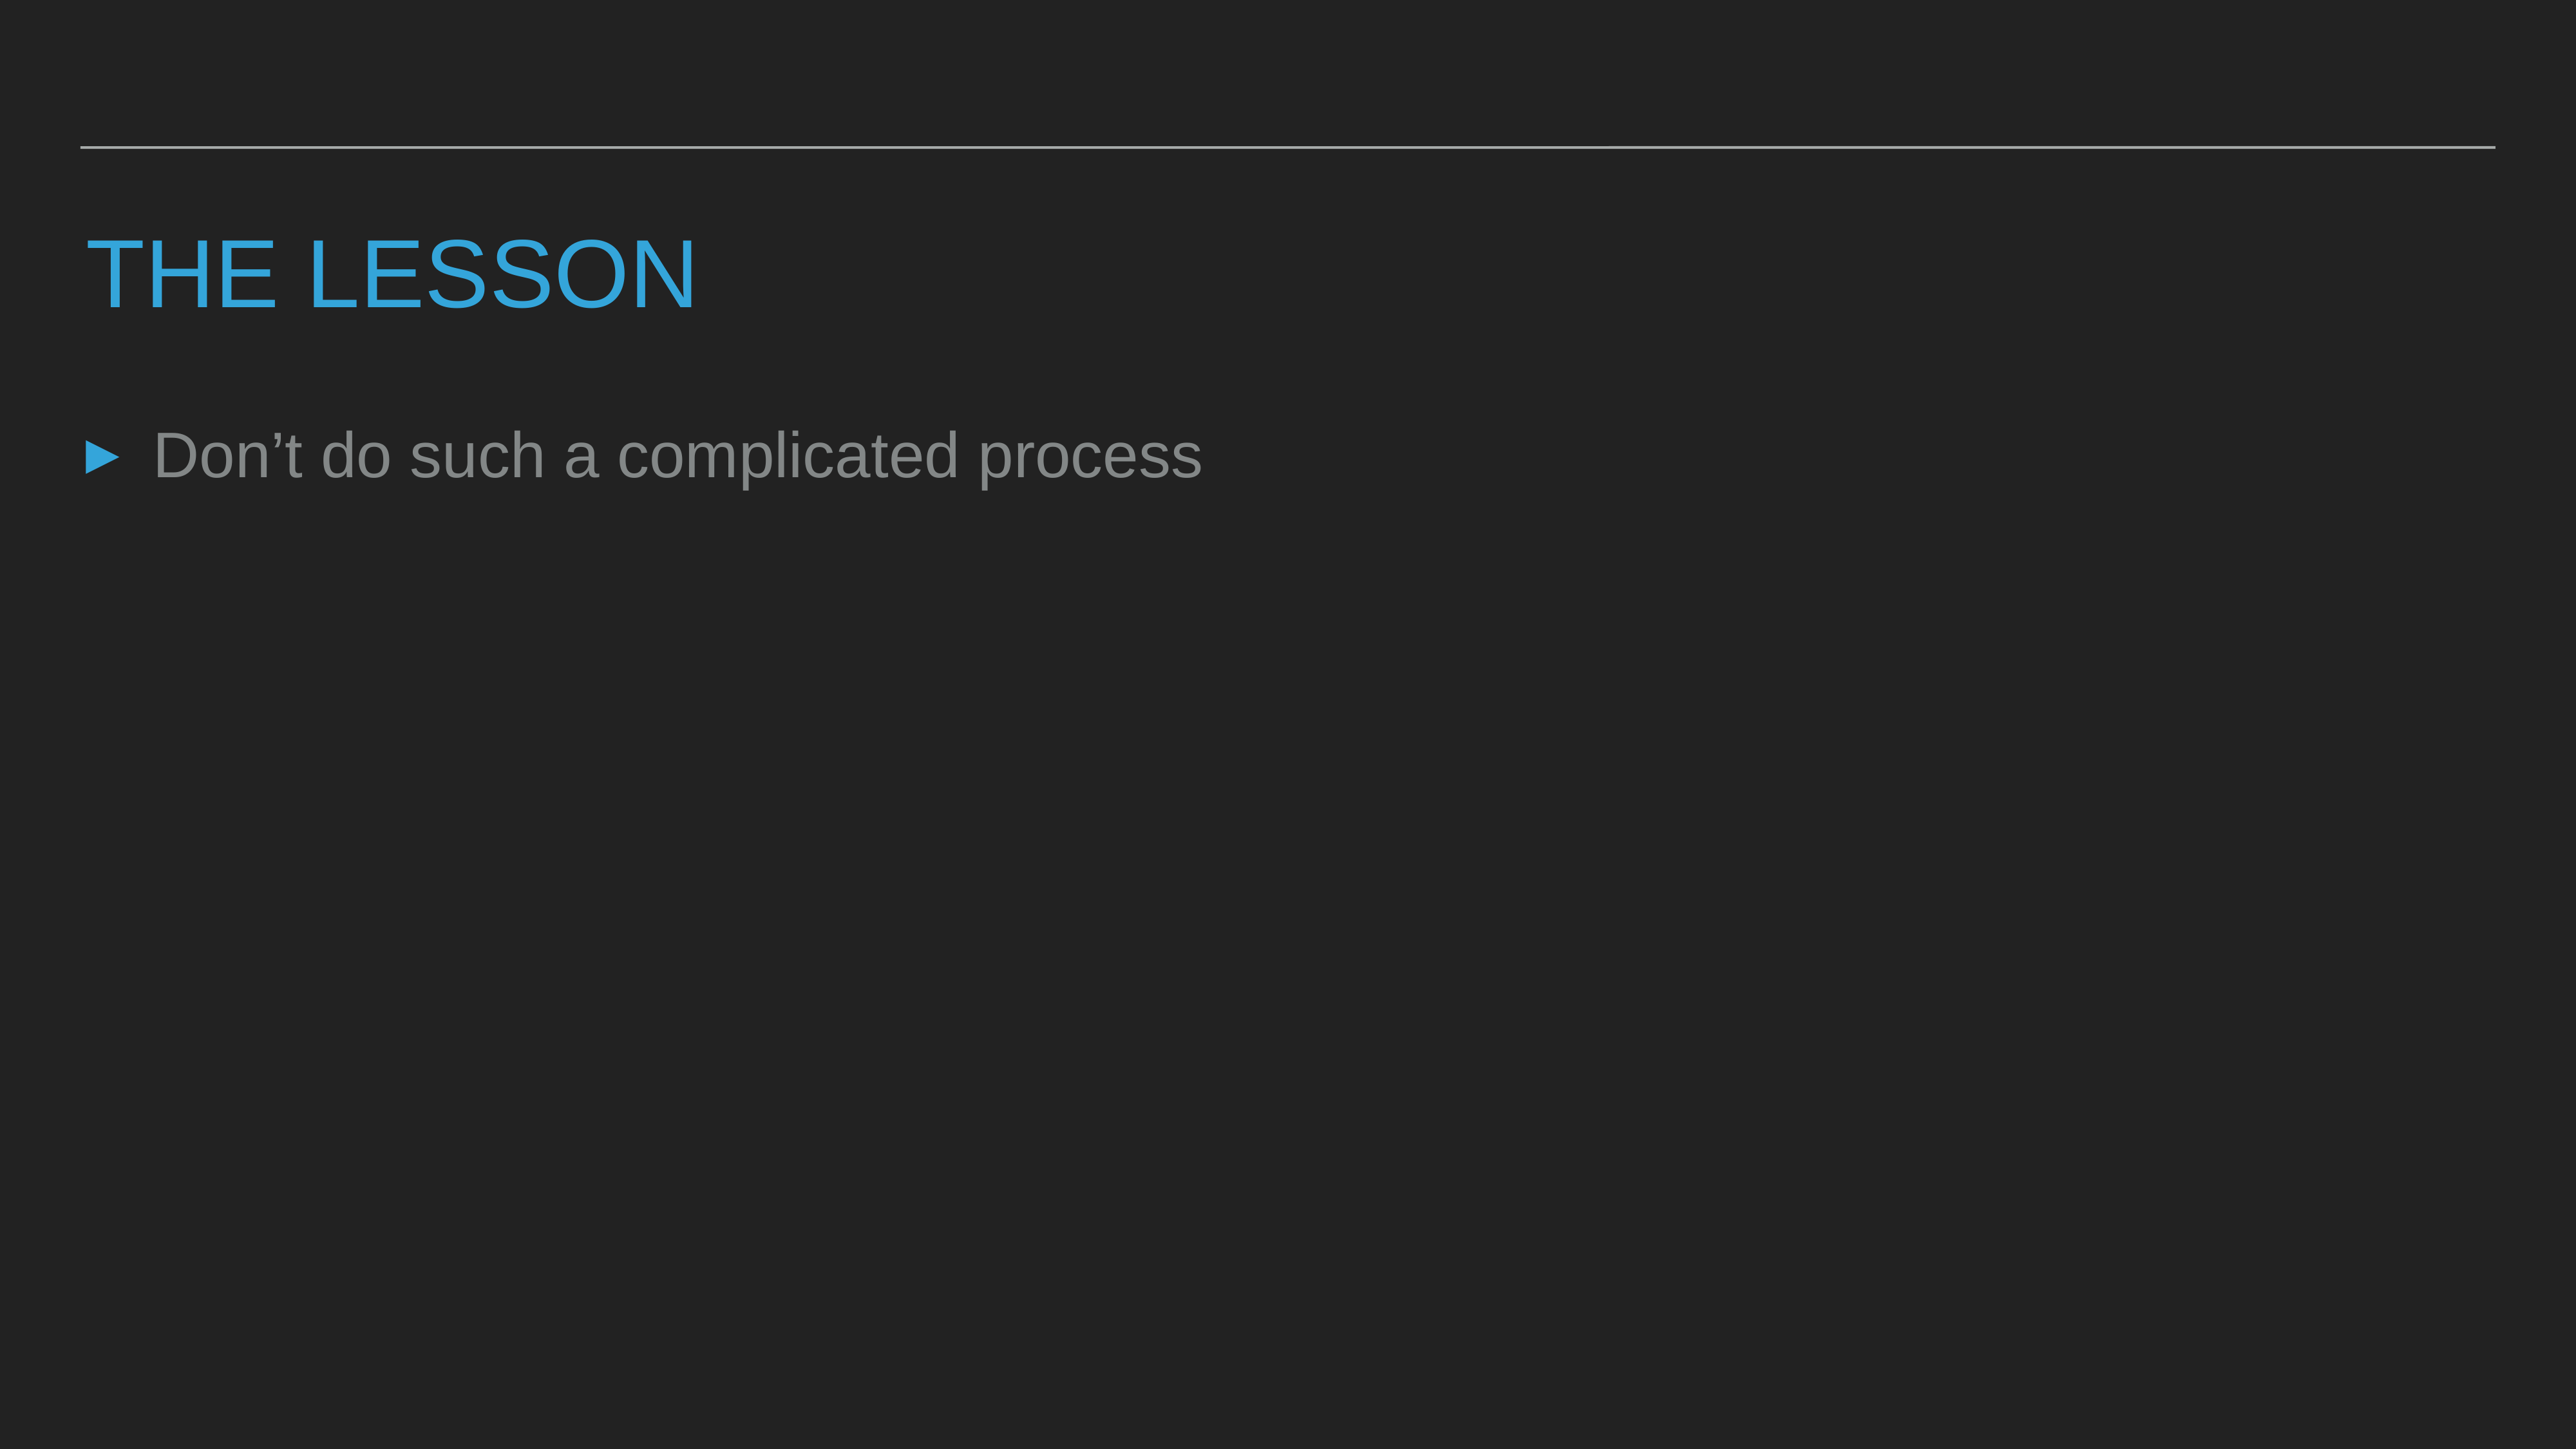

# THE LESSON
Don’t do such a complicated process